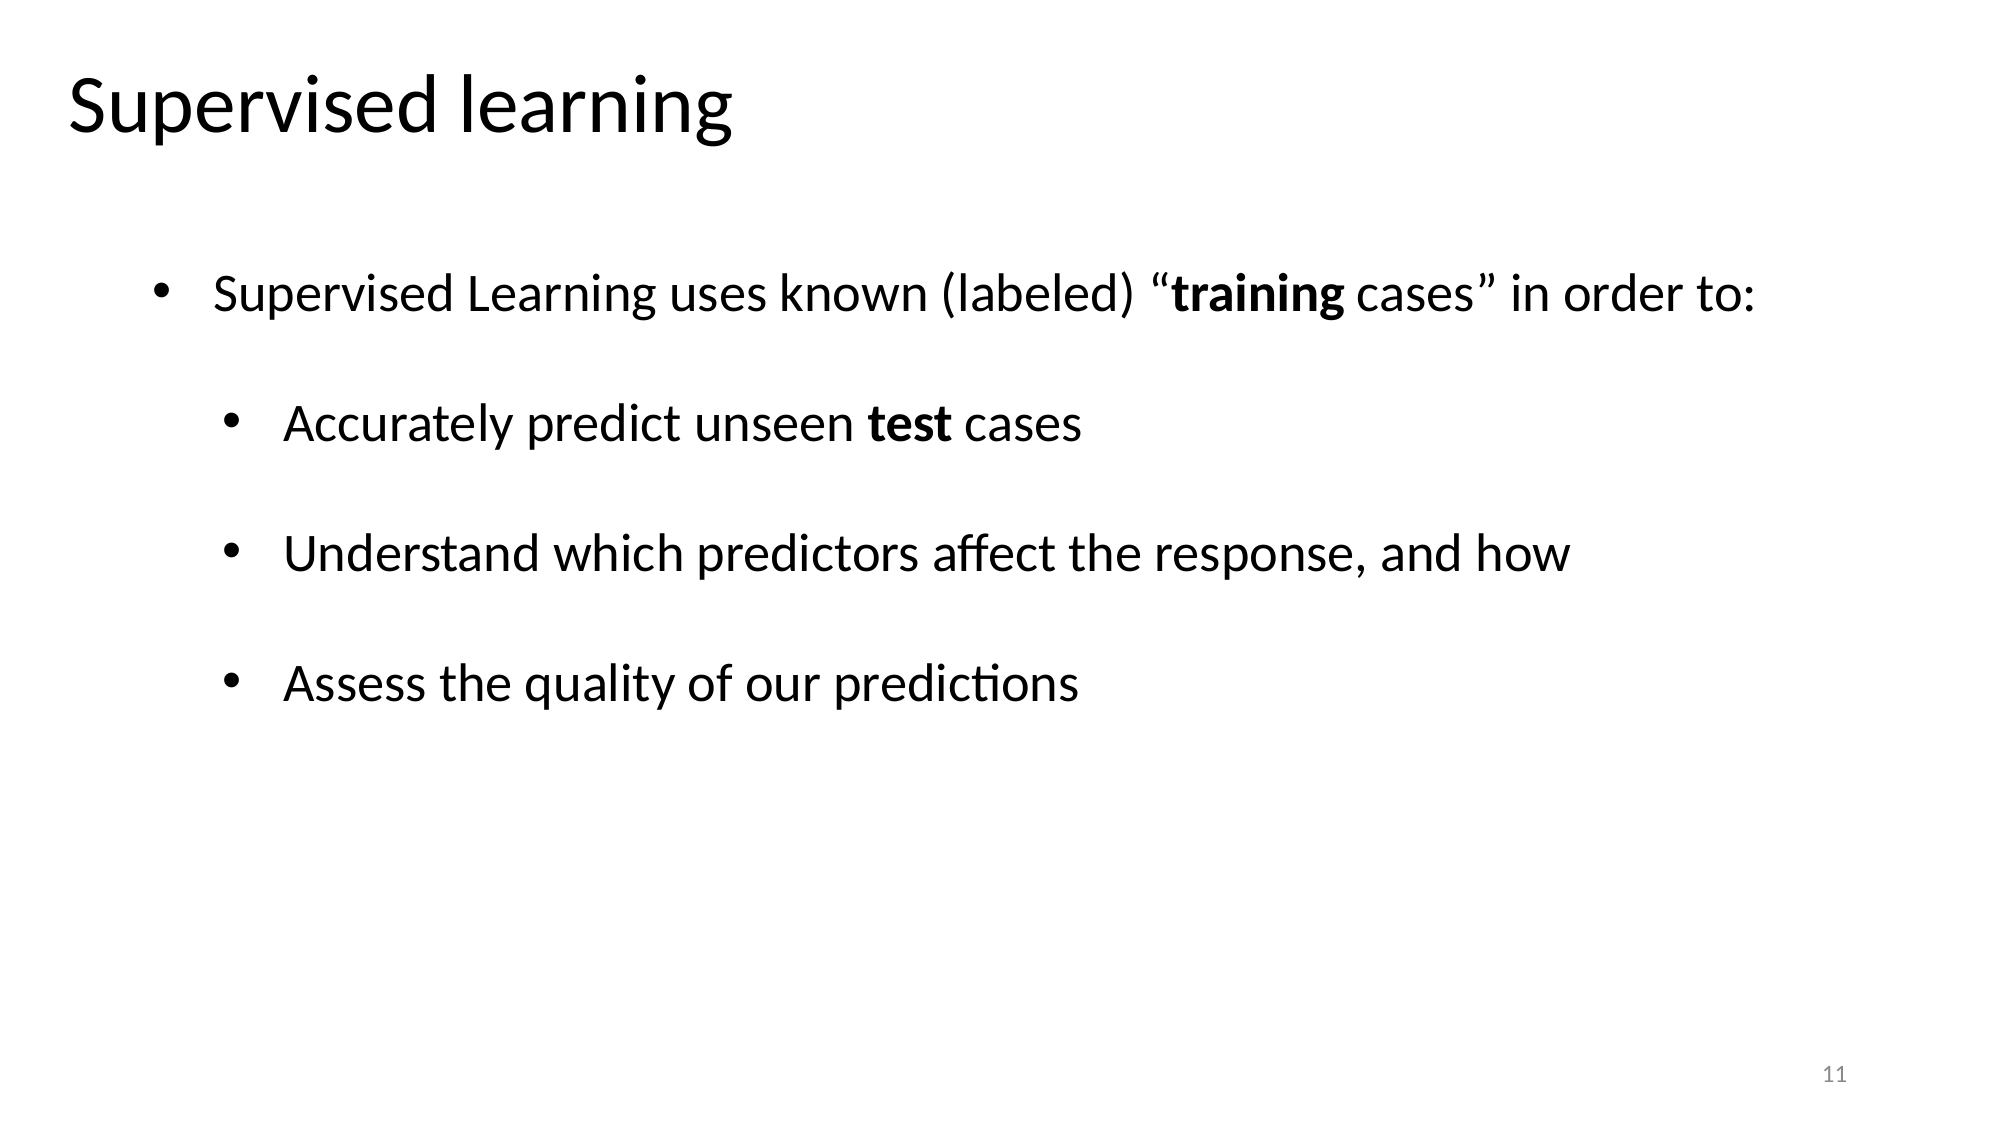

Supervised learning
Supervised Learning uses known (labeled) “training cases” in order to:

Accurately predict unseen test cases

Understand which predictors affect the response, and how

Assess the quality of our predictions
11